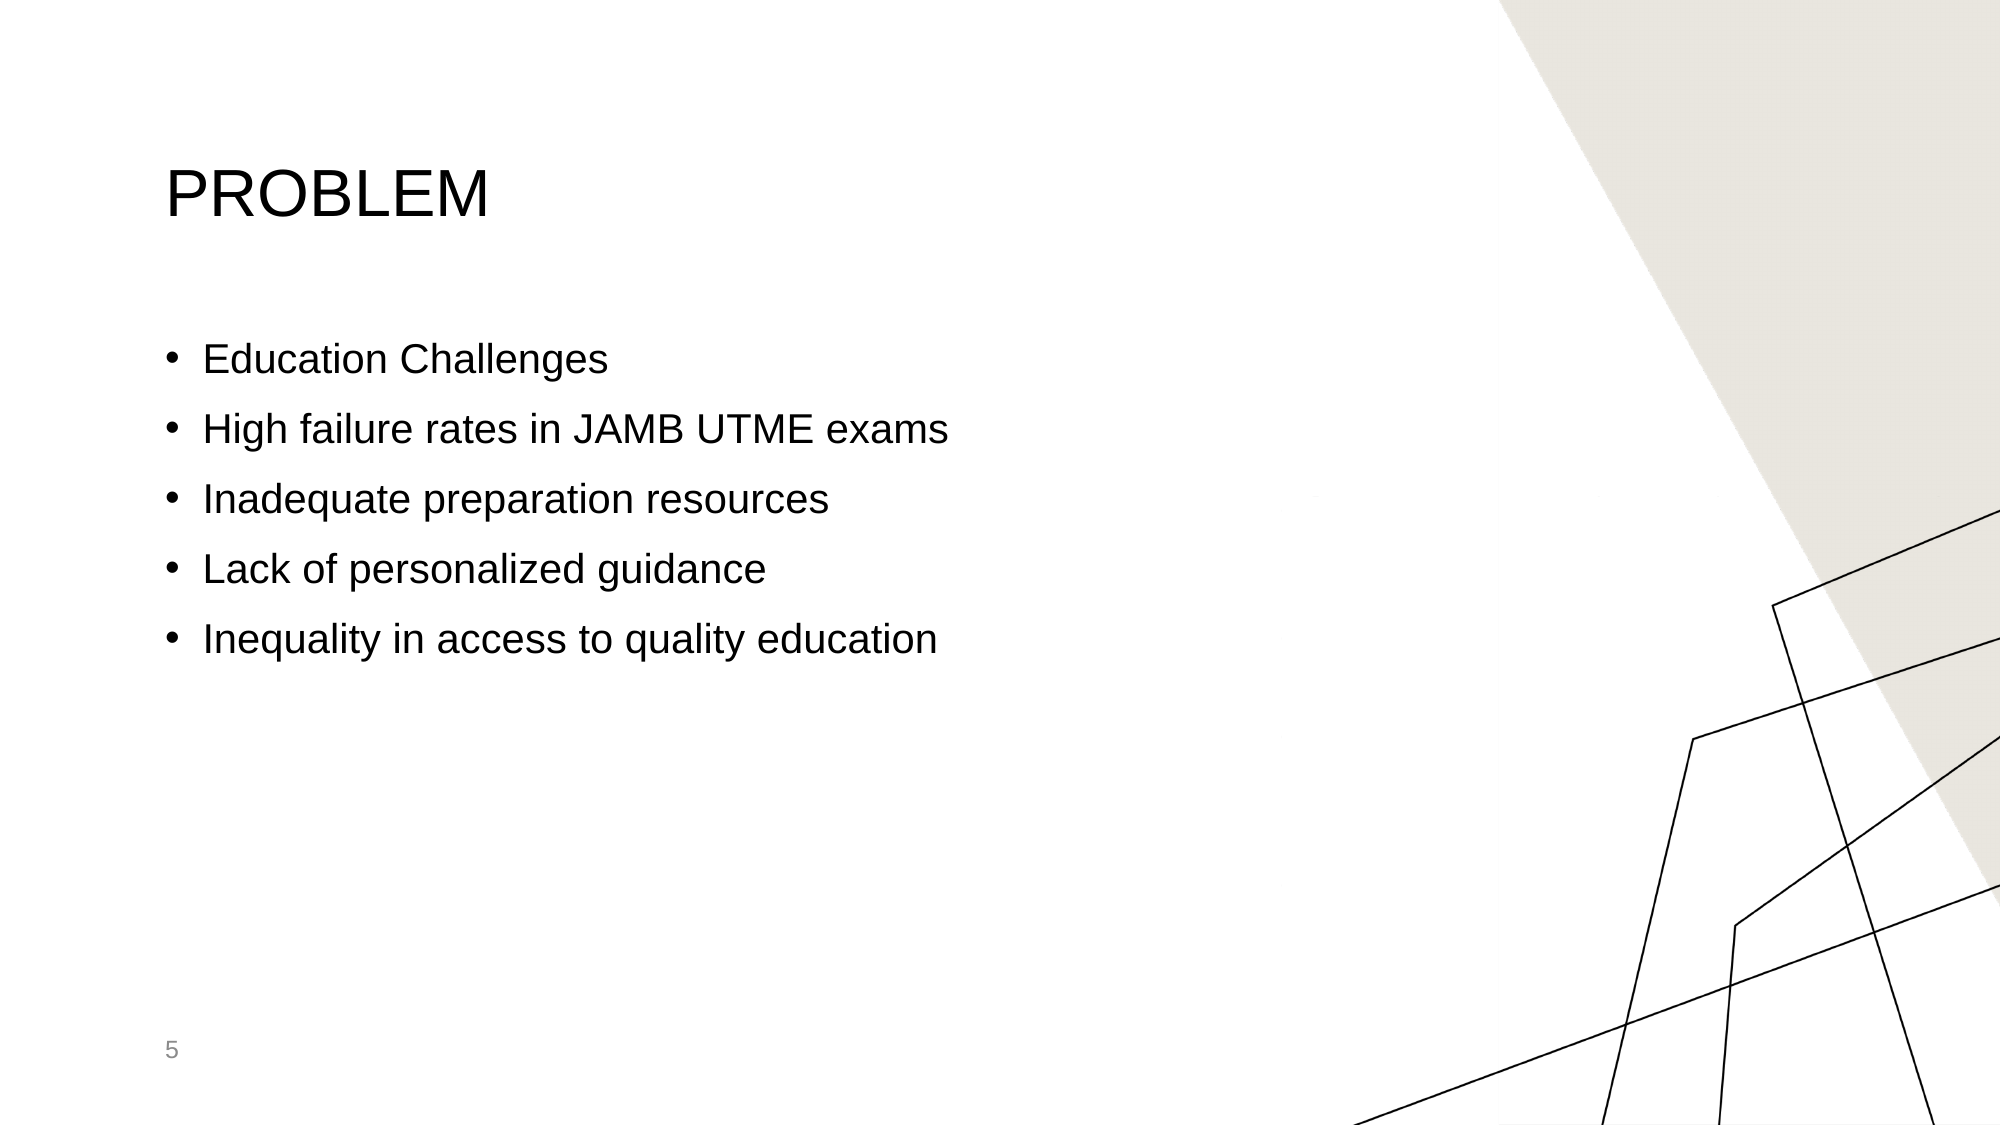

# Problem
Education Challenges
High failure rates in JAMB UTME exams
Inadequate preparation resources
Lack of personalized guidance
Inequality in access to quality education
5